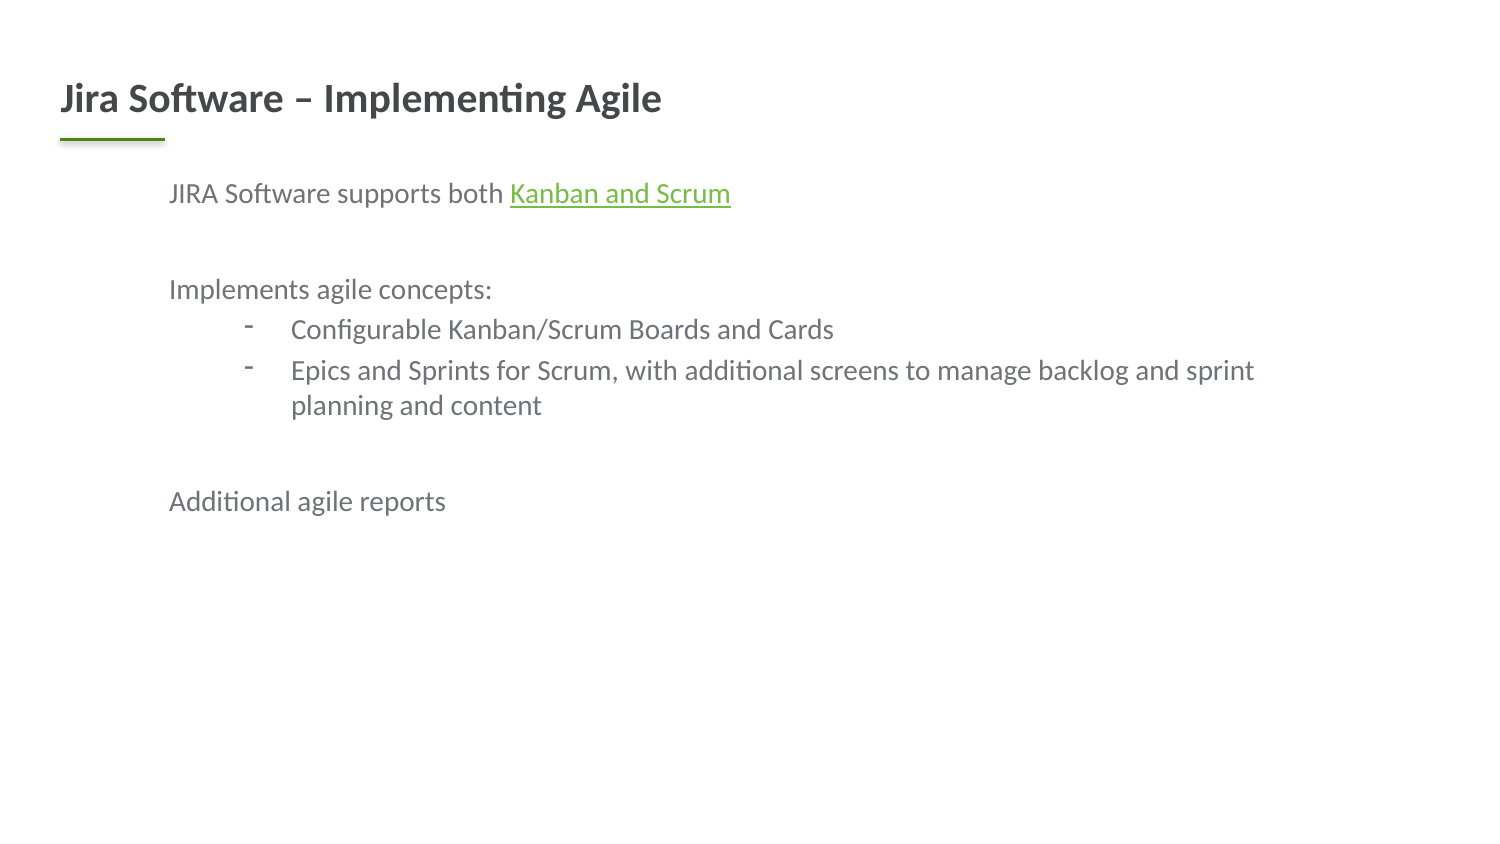

# Jira Software – Implementing Agile
JIRA Software supports both Kanban and Scrum

Implements agile concepts:
Configurable Kanban/Scrum Boards and Cards
Epics and Sprints for Scrum, with additional screens to manage backlog and sprint planning and content

Additional agile reports